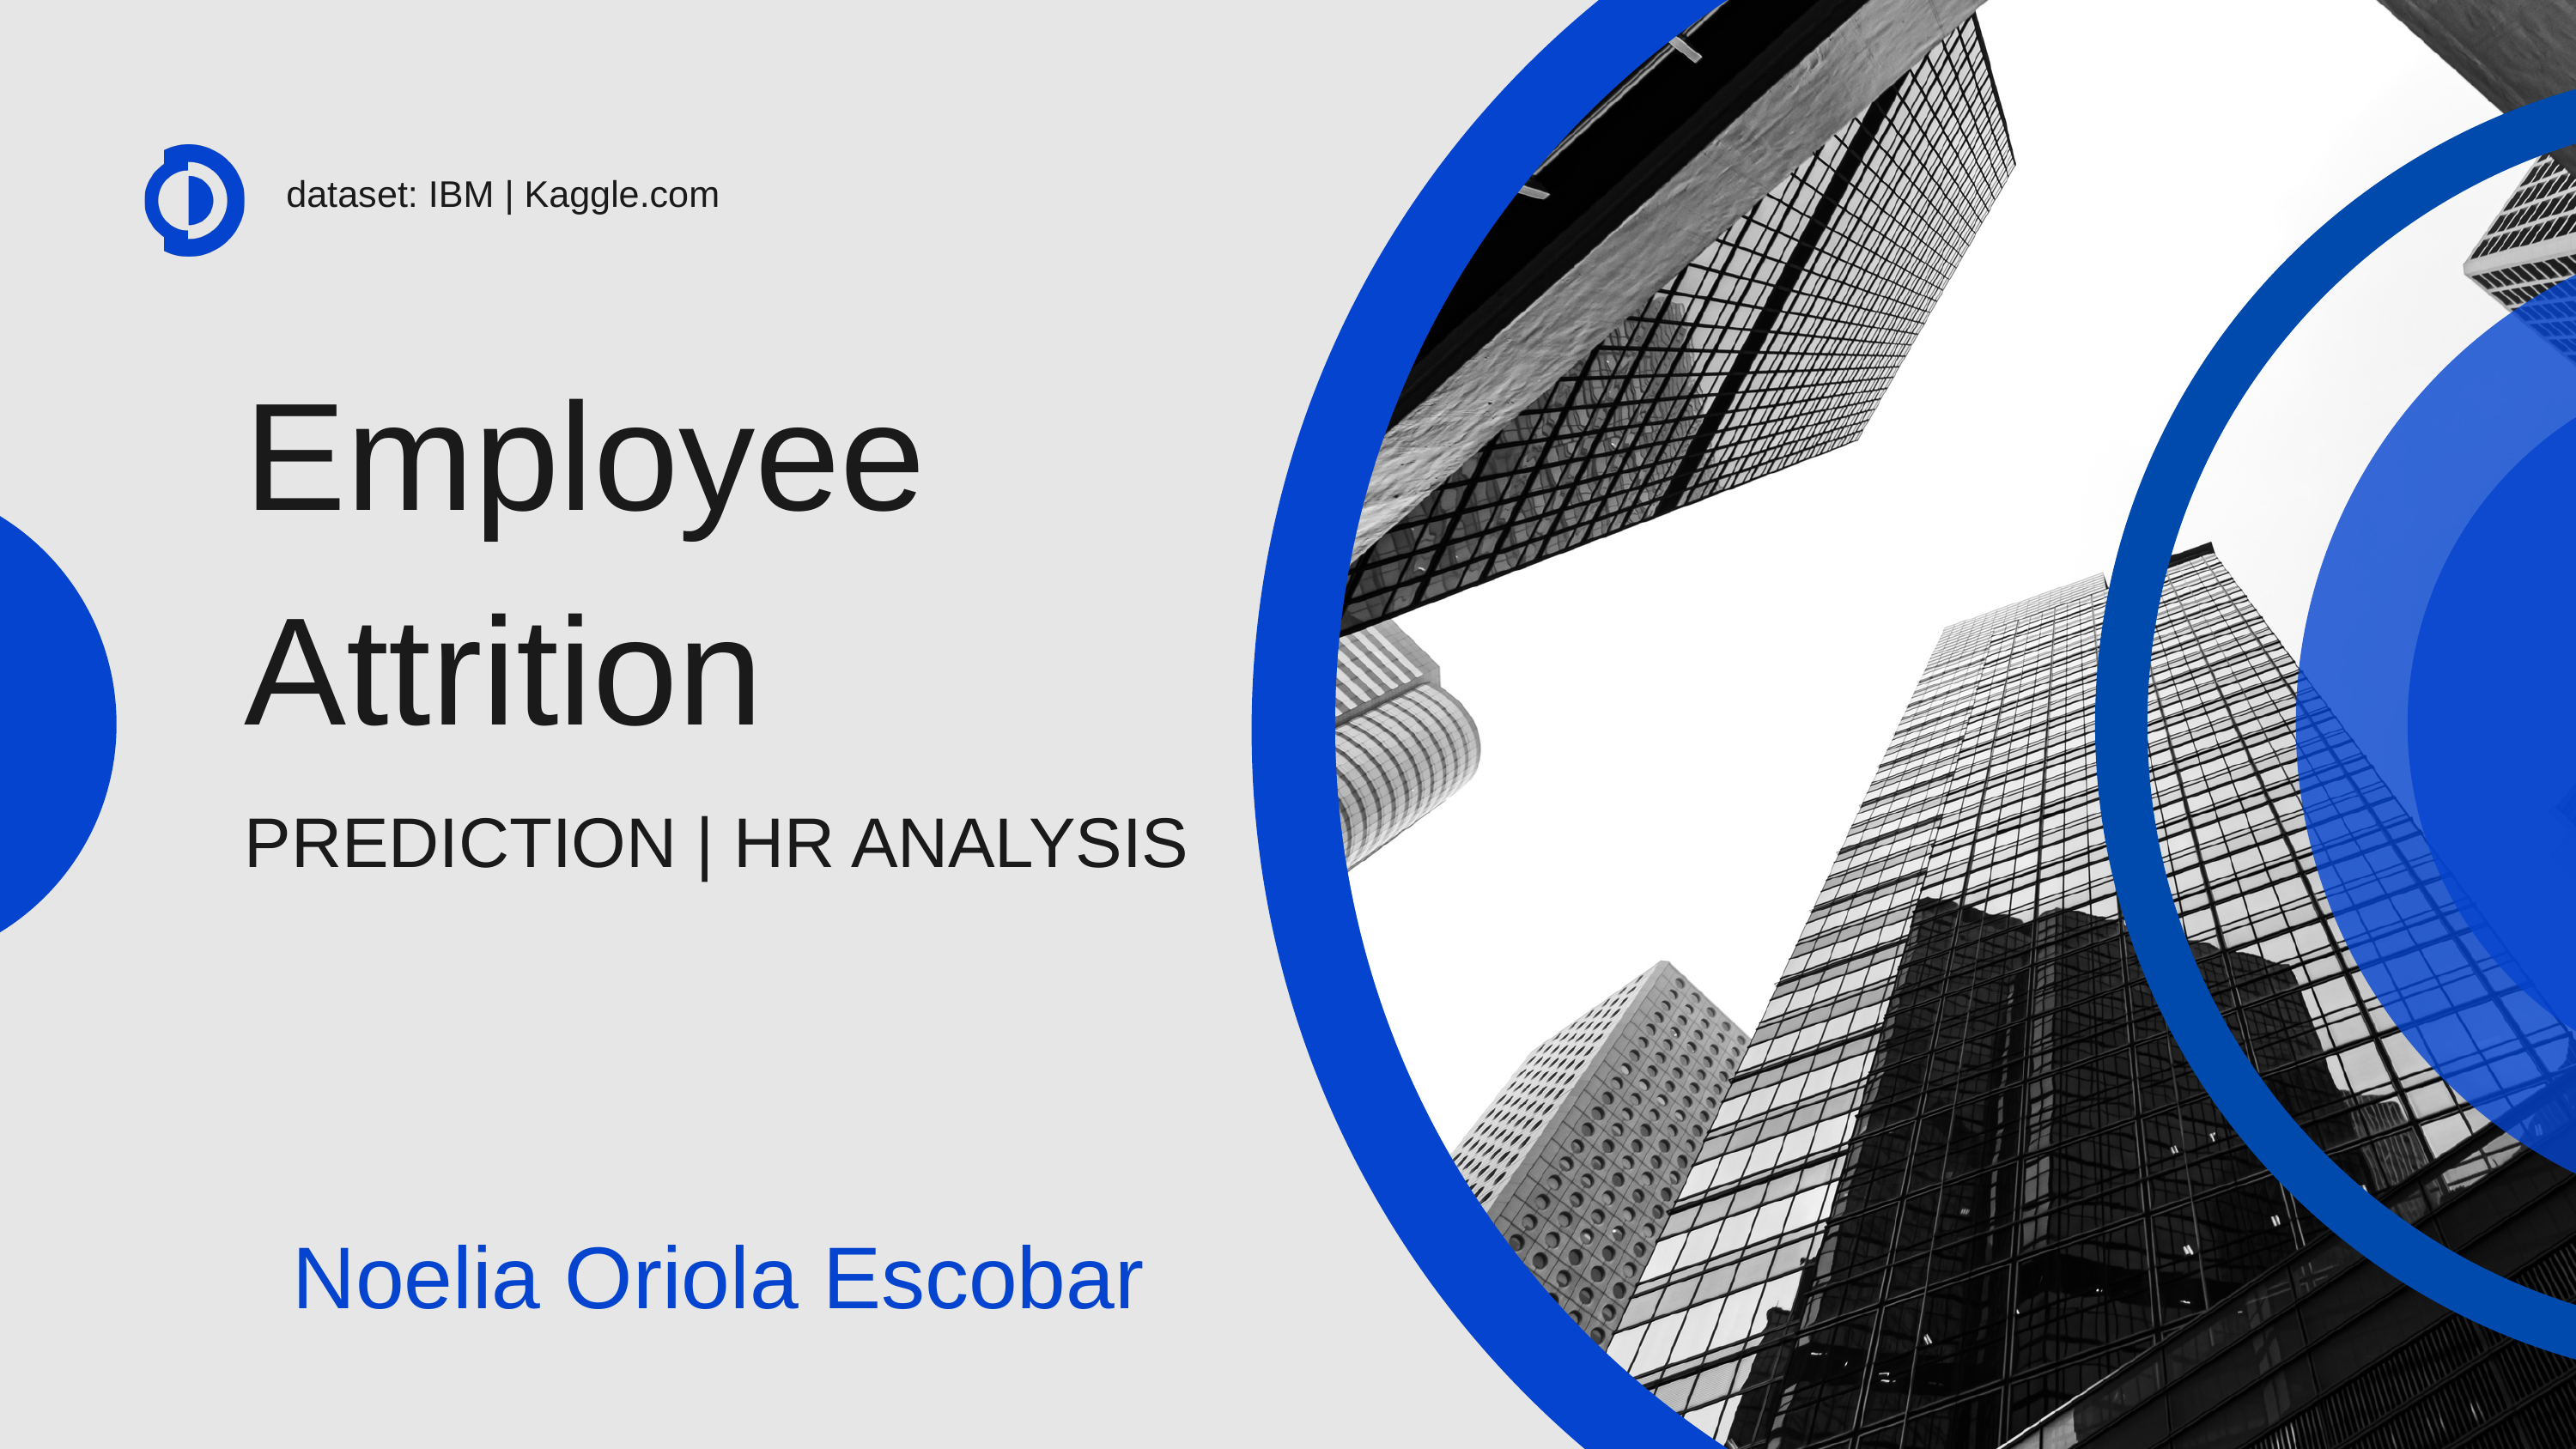

dataset: IBM | Kaggle.com

Employee
Attrition

PREDICTION | HR ANALYSIS
Noelia Oriola Escobar